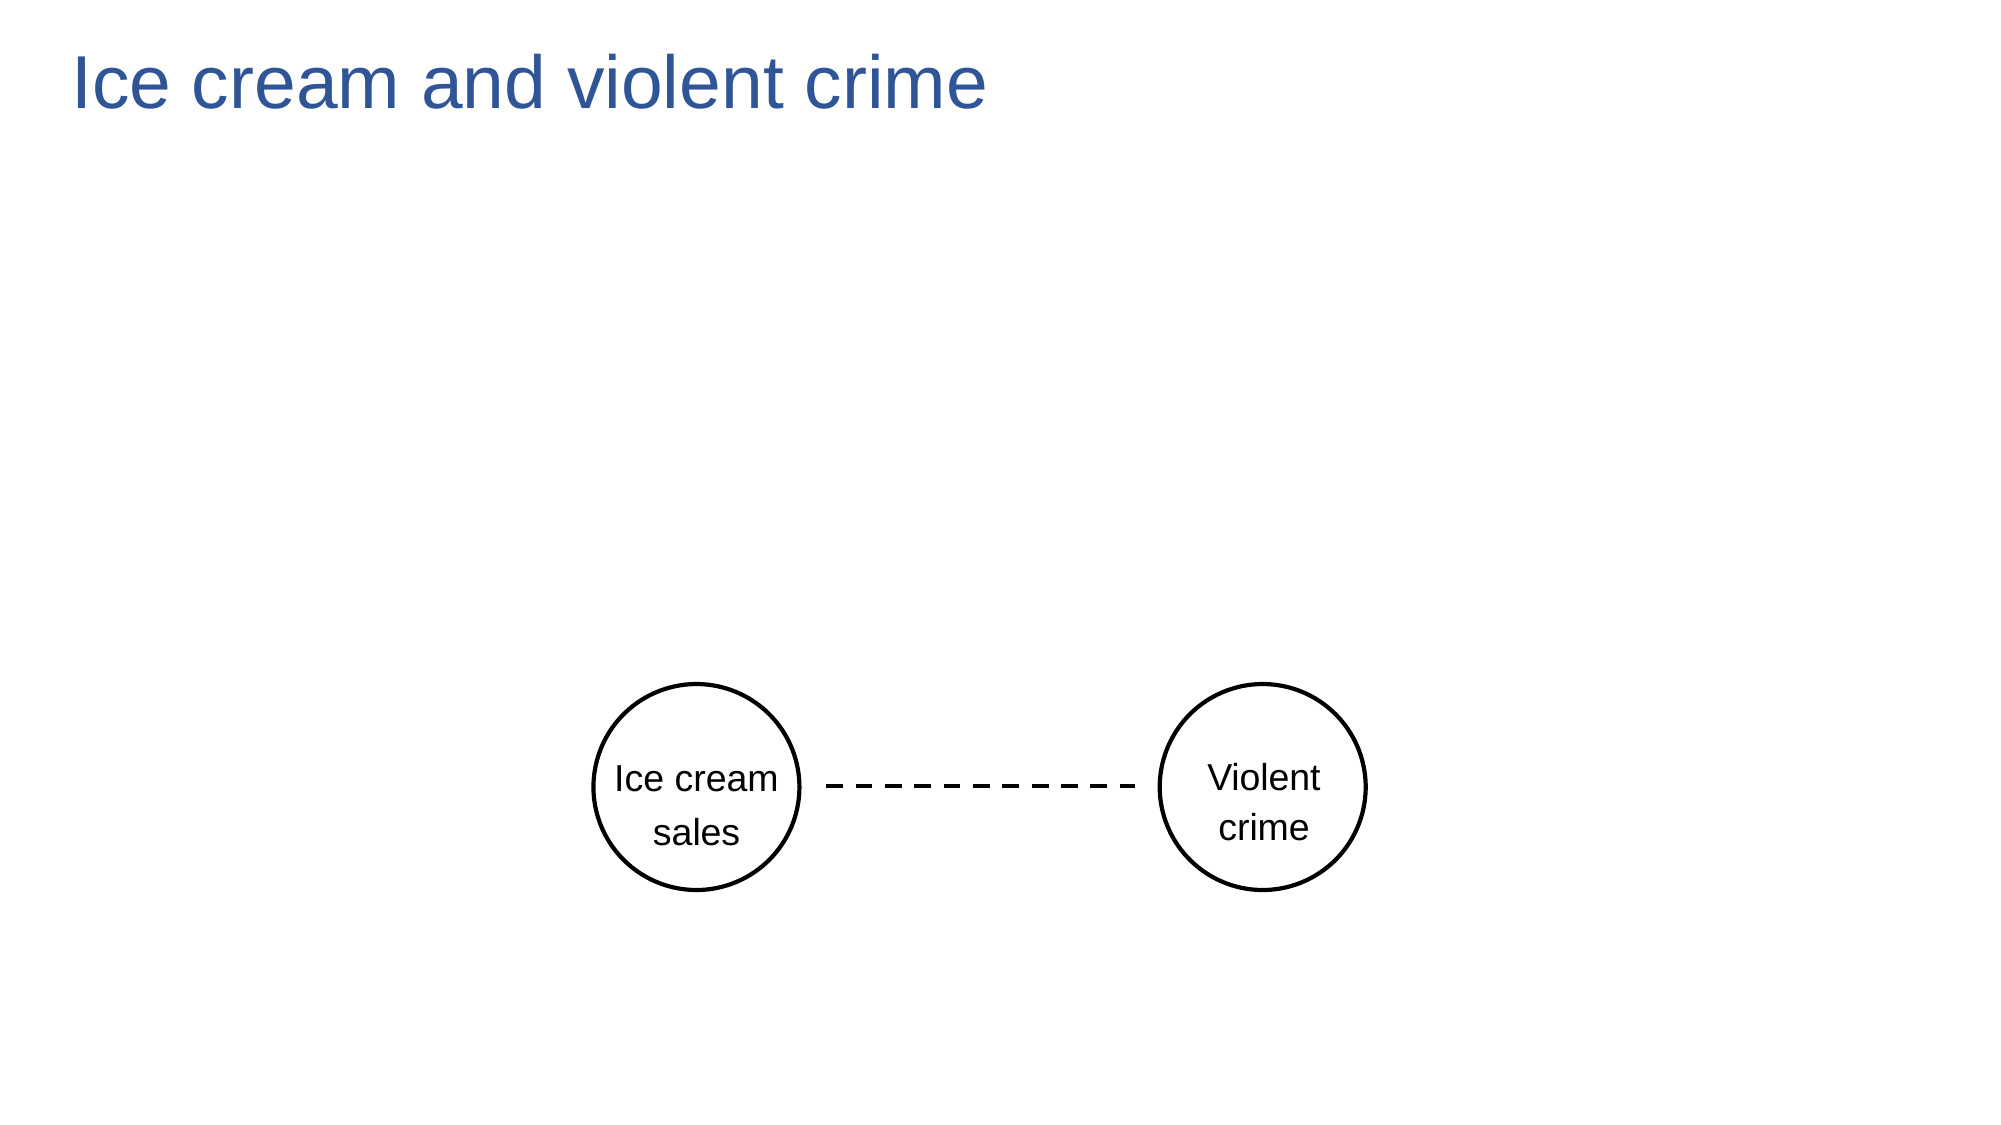

# Ice cream and violent crime

Ice cream sales
Violent
crime